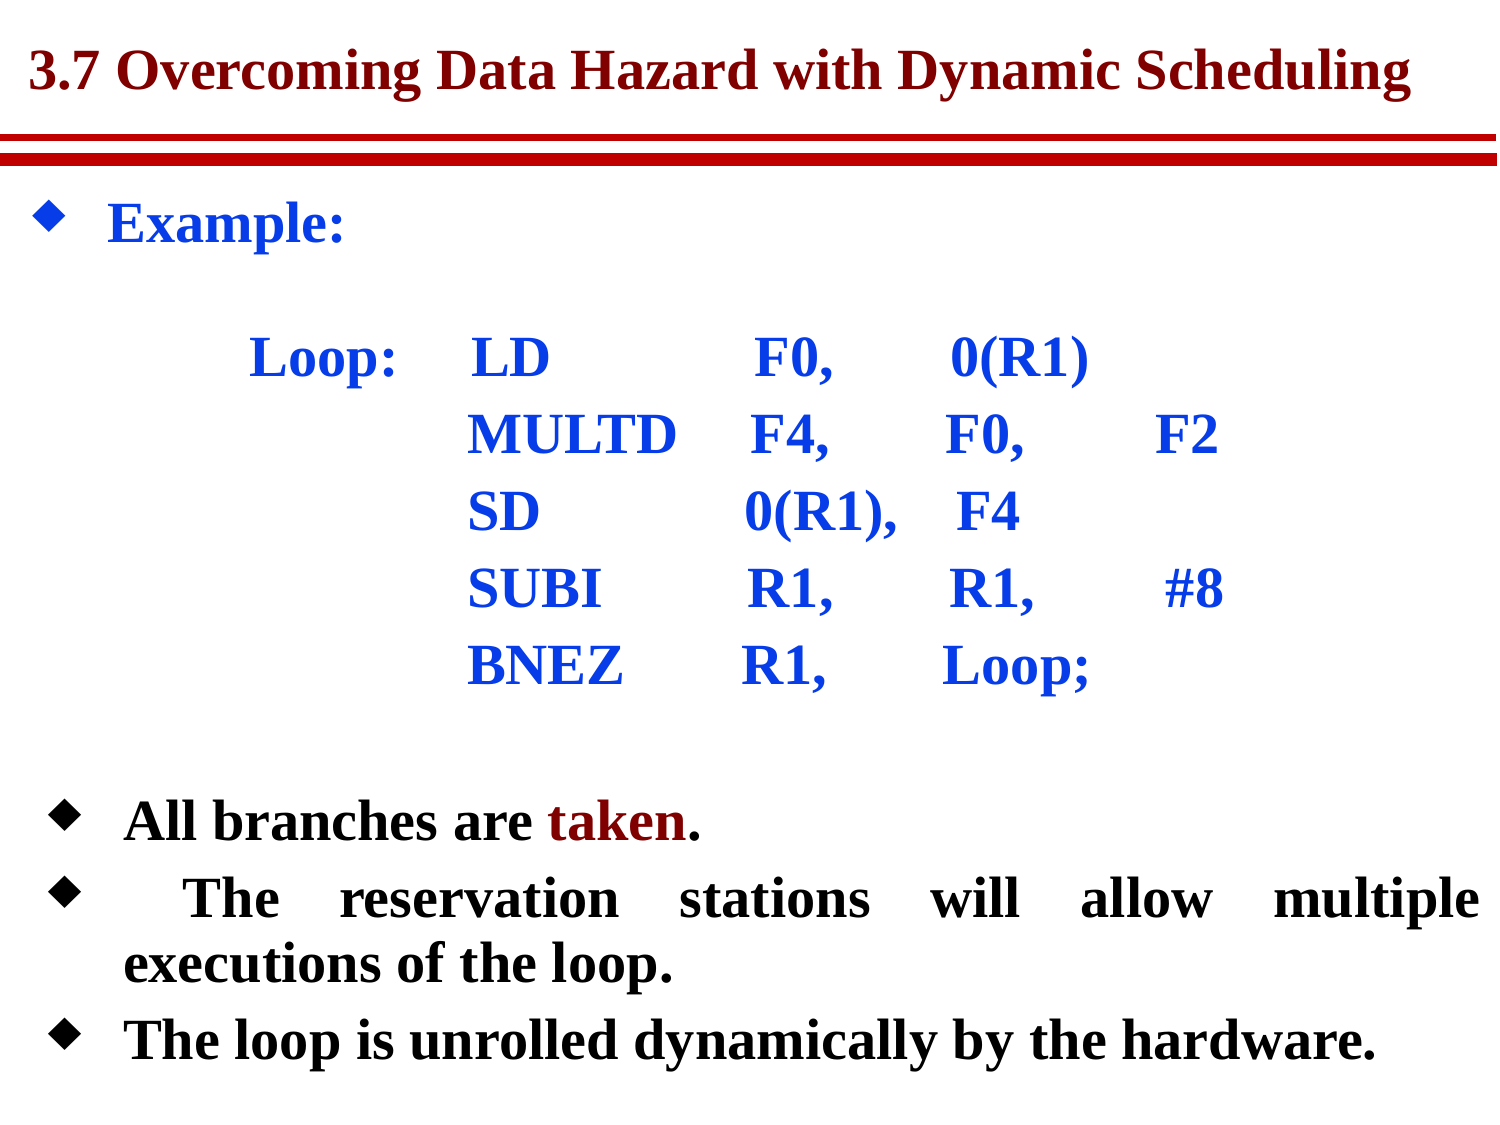

# 3.7 Overcoming Data Hazard with Dynamic Scheduling
Example:
Loop:     LD              F0,        0(R1)
               MULTD     F4,        F0,         F2
               SD              0(R1),    F4
               SUBI          R1,        R1,         #8
               BNEZ        R1,        Loop;
All branches are taken.
 The reservation stations will allow multiple executions of the loop.
The loop is unrolled dynamically by the hardware.